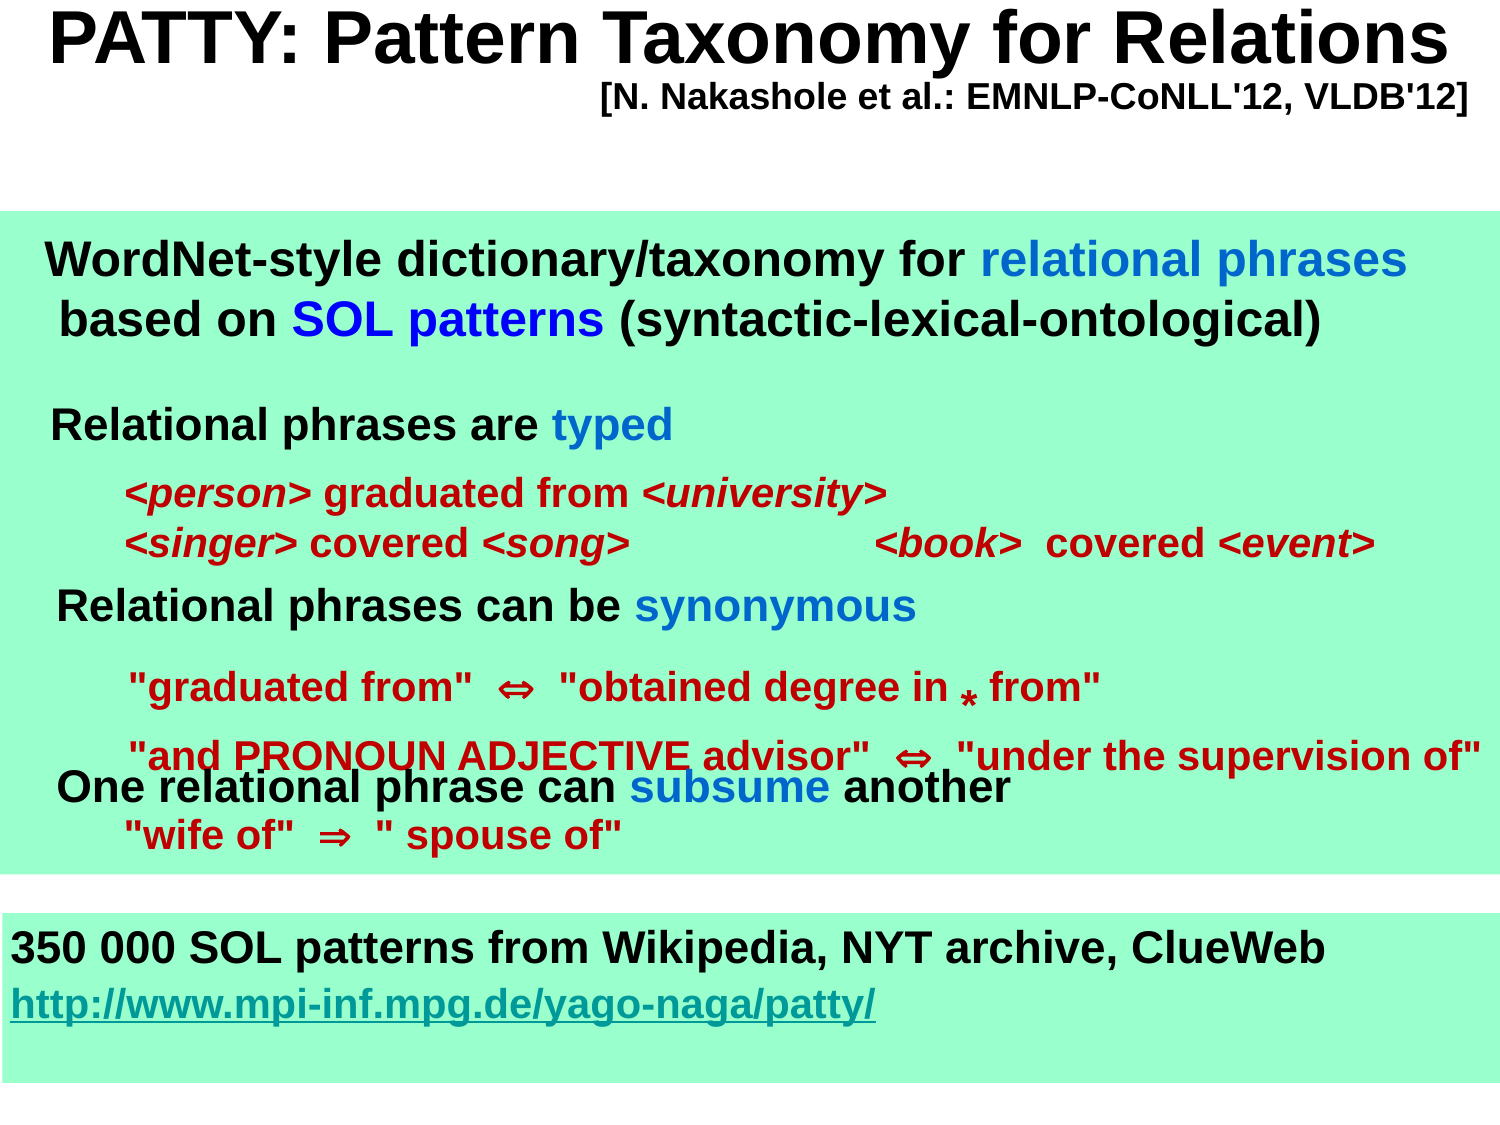

# PATTY: Pattern Taxonomy for Relations
[N. Nakashole et al.: EMNLP-CoNLL'12, VLDB'12]

WordNet-style dictionary/taxonomy for relational phrases
 based on SOL patterns (syntactic-lexical-ontological)
Relational phrases are typed

<person> graduated from <university>
<singer> covered <song>             	<book>  covered <event>
Relational phrases can be synonymous

"graduated from"  ⇔  "obtained degree in * from"
"and PRONOUN ADJECTIVE advisor"  ⇔  "under the supervision of"
One relational phrase can subsume another
"wife of"  ⇒  " spouse of"

350 000 SOL patterns from Wikipedia, NYT archive, ClueWeb
http://www.mpi-inf.mpg.de/yago-naga/patty/